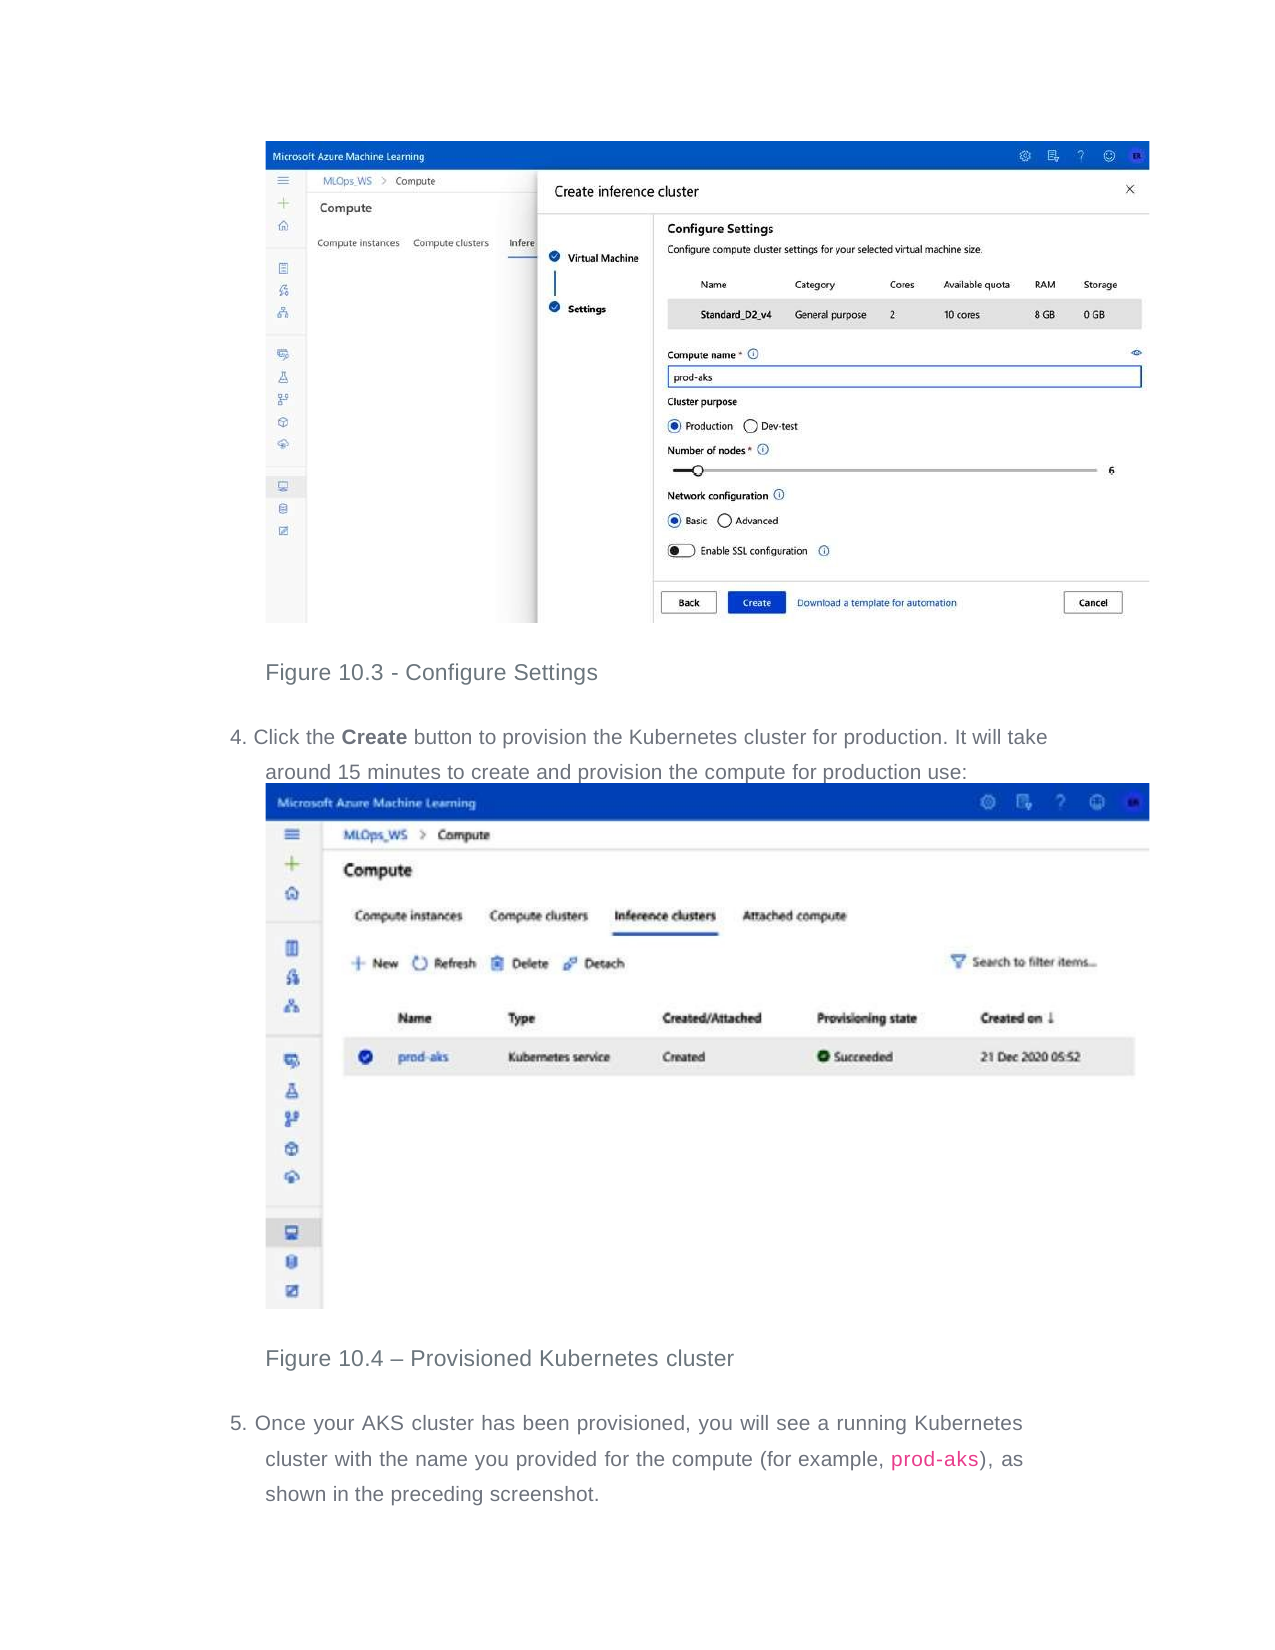

Figure 10.3 - Configure Settings

4. Click the Create button to provision the Kubernetes cluster for production. It will take  around 15 minutes to create and provision the compute for production use:

Figure 10.4 – Provisioned Kubernetes cluster

5. Once your AKS cluster has been provisioned, you will see a running Kubernetes  cluster with the name you provided for the compute (for example, prod-aks), as  shown in the preceding screenshot.